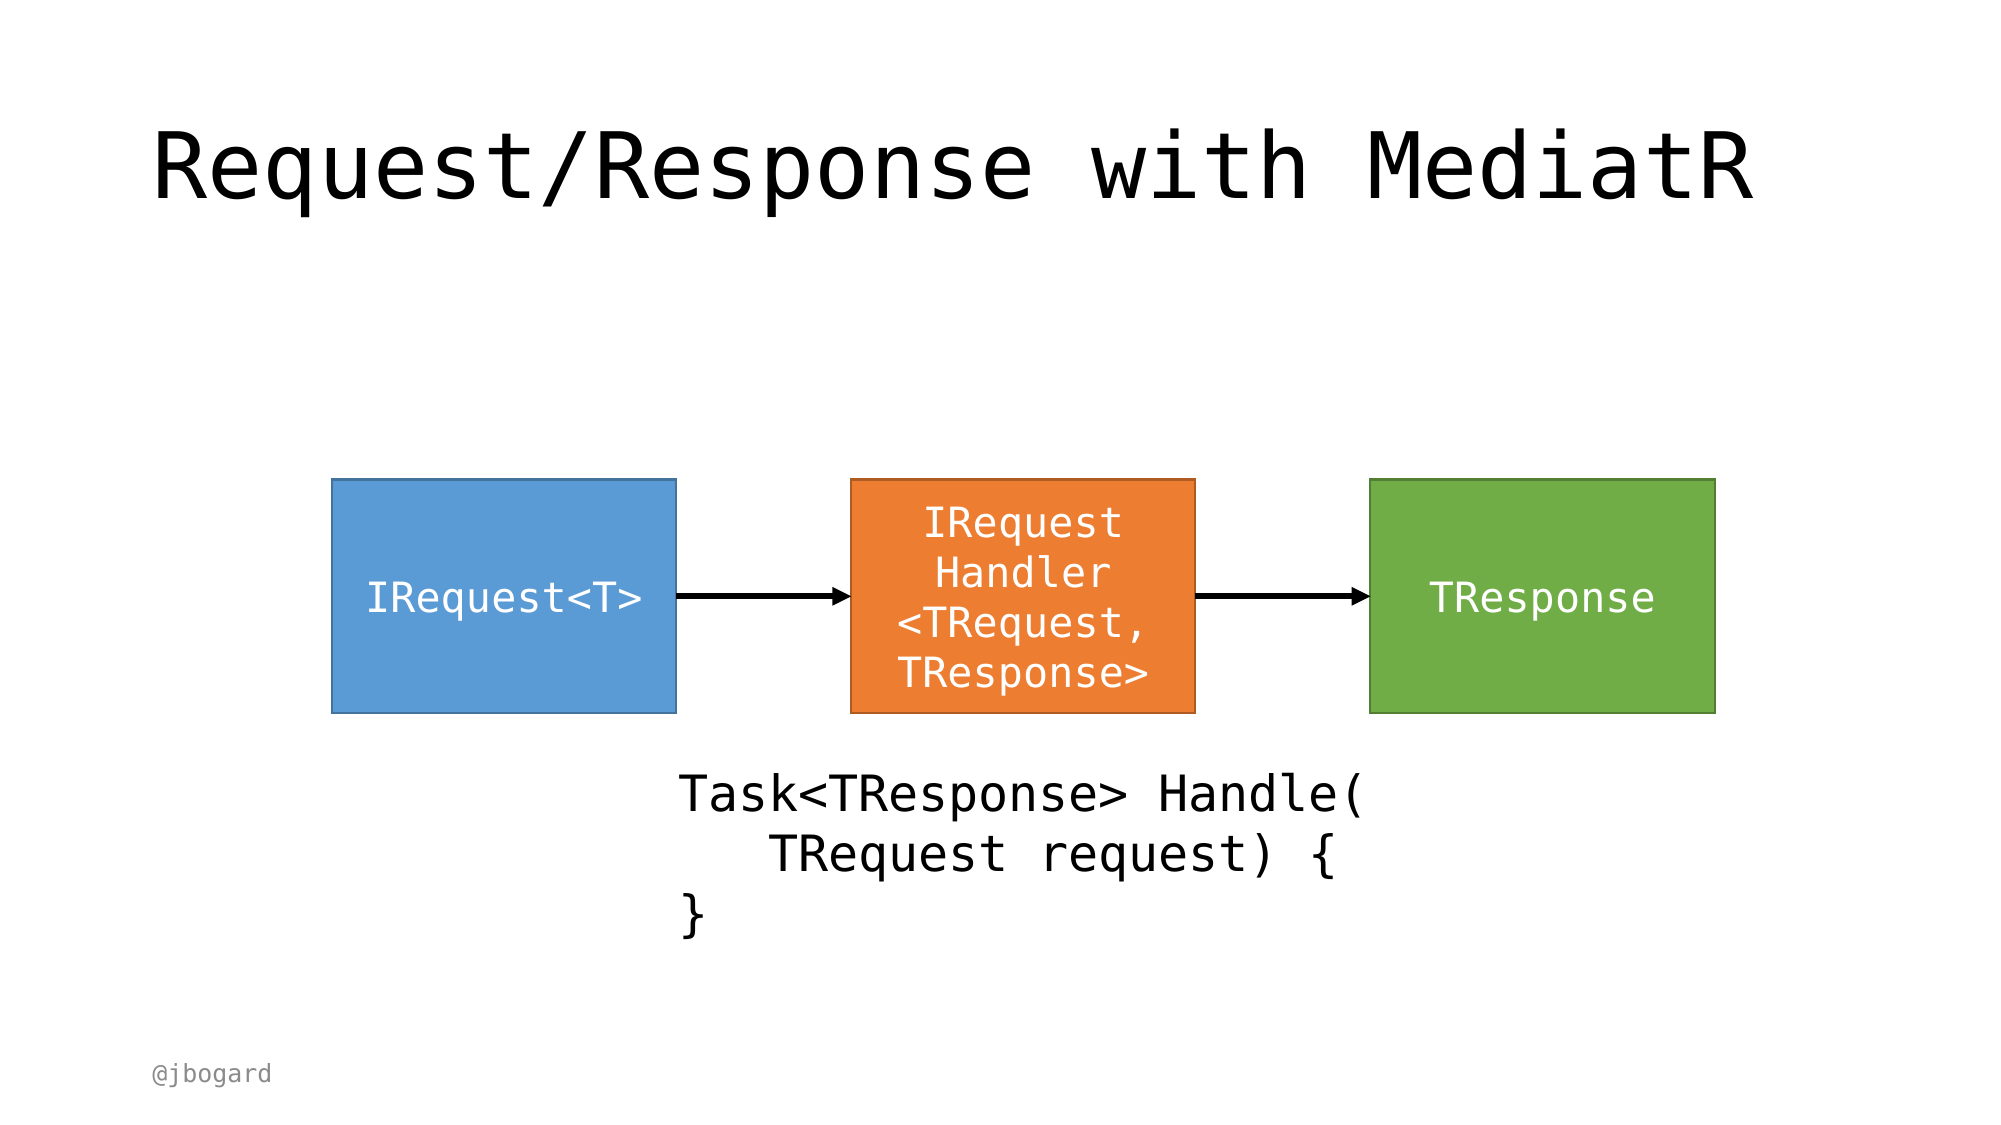

# Request/Response with MediatR
IRequest<T>
IRequest
Handler
<TRequest, TResponse>
TResponse
Task<TResponse> Handle(
   TRequest request) {
}
@jbogard